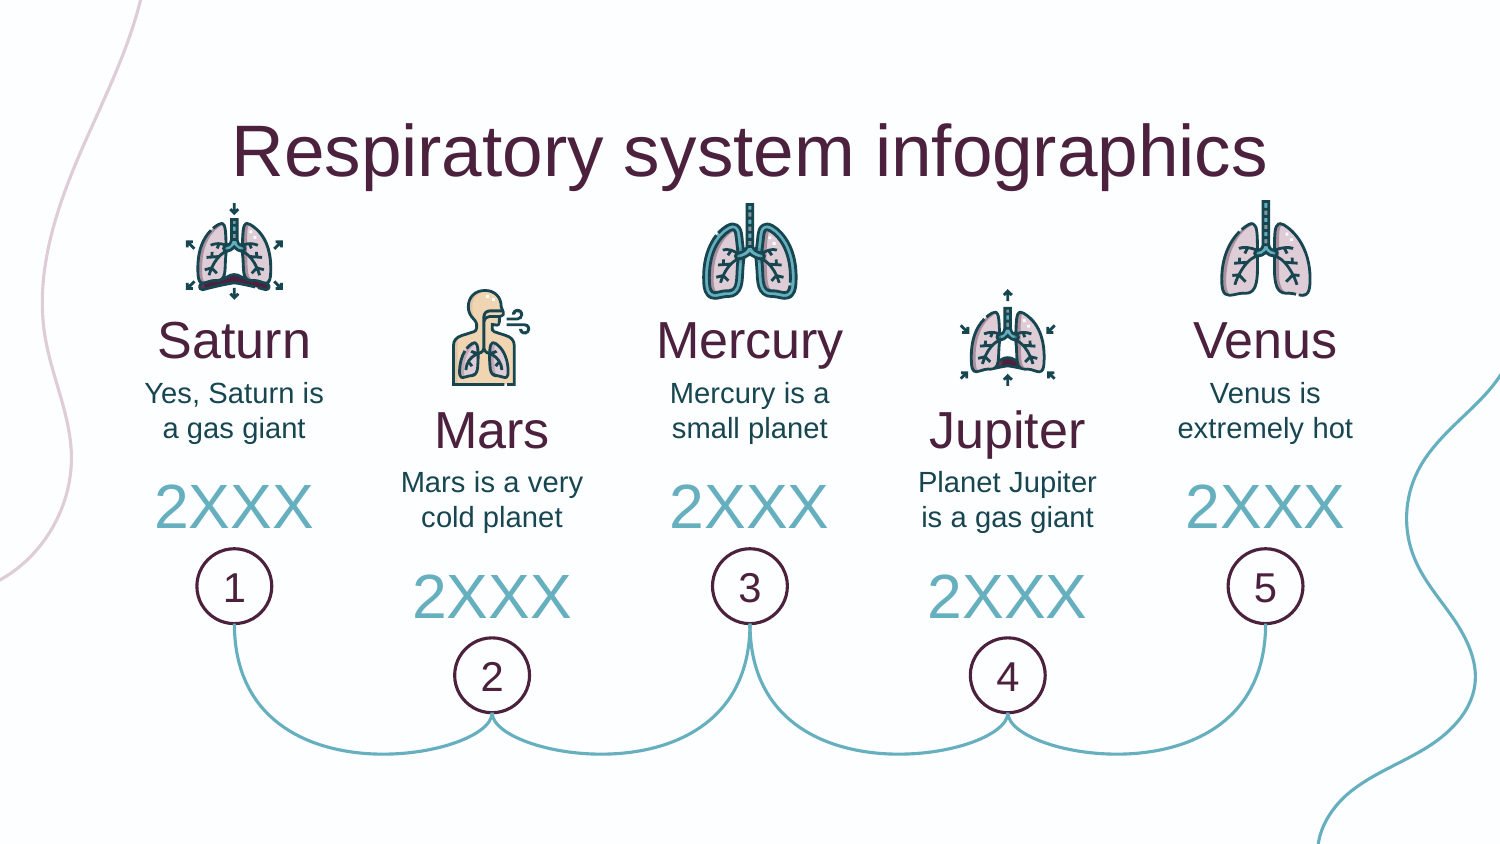

# Respiratory system infographics

Saturn
Yes, Saturn is a gas giant
2XXX
Mercury
Mercury is a small planet
2XXX
Venus
Venus is extremely hot
2XXX
Mars
Mars is a very cold planet
2XXX
Jupiter
Planet Jupiter is a gas giant
2XXX
1
3
5
2
4